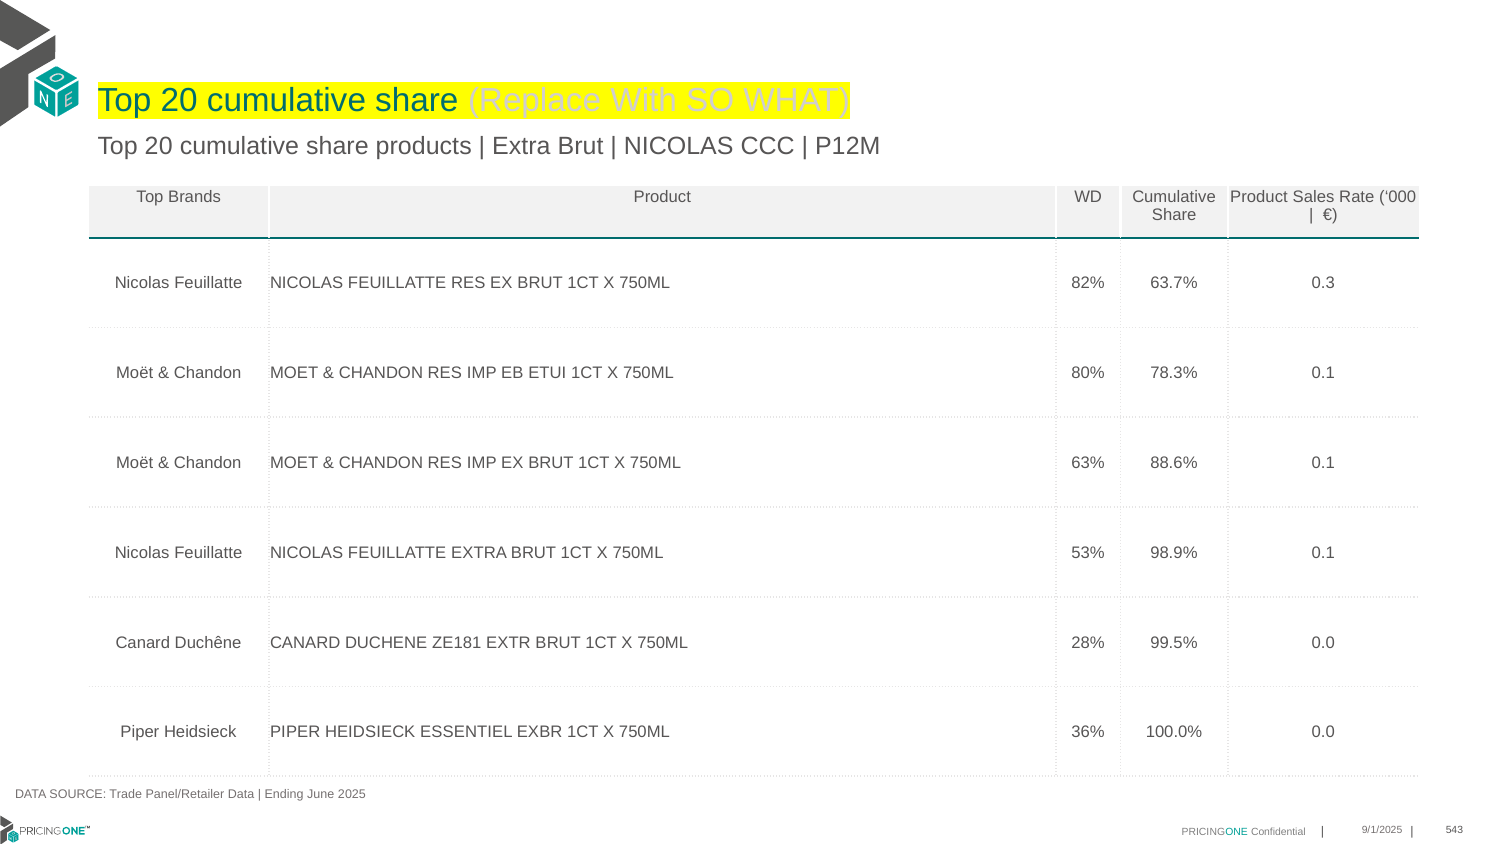

# Top 20 cumulative share (Replace With SO WHAT)
Top 20 cumulative share products | Extra Brut | NICOLAS CCC | P12M
| Top Brands | Product | WD | Cumulative Share | Product Sales Rate (‘000 | €) |
| --- | --- | --- | --- | --- |
| Nicolas Feuillatte | NICOLAS FEUILLATTE RES EX BRUT 1CT X 750ML | 82% | 63.7% | 0.3 |
| Moët & Chandon | MOET & CHANDON RES IMP EB ETUI 1CT X 750ML | 80% | 78.3% | 0.1 |
| Moët & Chandon | MOET & CHANDON RES IMP EX BRUT 1CT X 750ML | 63% | 88.6% | 0.1 |
| Nicolas Feuillatte | NICOLAS FEUILLATTE EXTRA BRUT 1CT X 750ML | 53% | 98.9% | 0.1 |
| Canard Duchêne | CANARD DUCHENE ZE181 EXTR BRUT 1CT X 750ML | 28% | 99.5% | 0.0 |
| Piper Heidsieck | PIPER HEIDSIECK ESSENTIEL EXBR 1CT X 750ML | 36% | 100.0% | 0.0 |
DATA SOURCE: Trade Panel/Retailer Data | Ending June 2025

9/1/2025
543